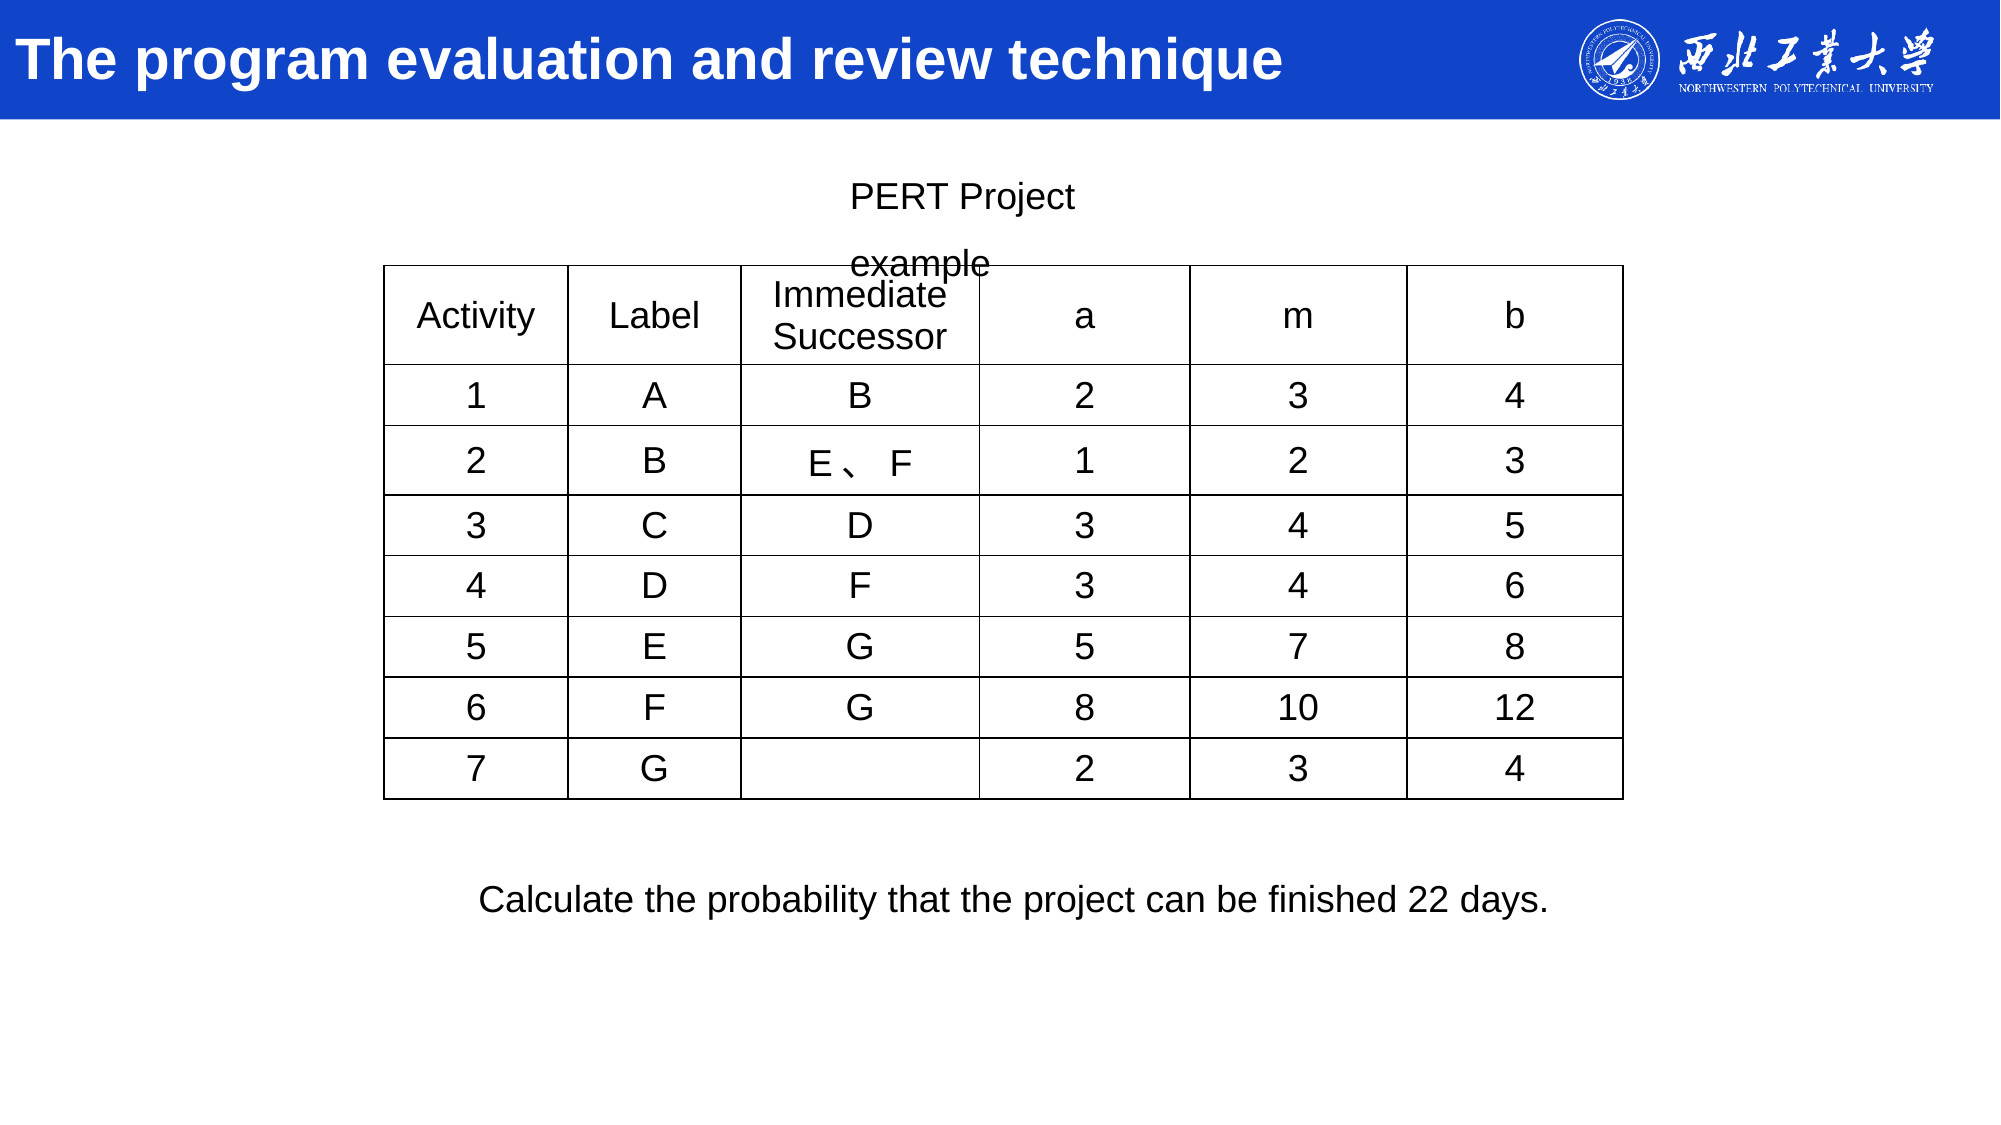

# The program evaluation and review technique
PERT Project example
| Activity | Label | Immediate Successor | a | m | b |
| --- | --- | --- | --- | --- | --- |
| 1 | A | B | 2 | 3 | 4 |
| 2 | B | E、F | 1 | 2 | 3 |
| 3 | C | D | 3 | 4 | 5 |
| 4 | D | F | 3 | 4 | 6 |
| 5 | E | G | 5 | 7 | 8 |
| 6 | F | G | 8 | 10 | 12 |
| 7 | G |  | 2 | 3 | 4 |
Calculate the probability that the project can be finished 22 days.